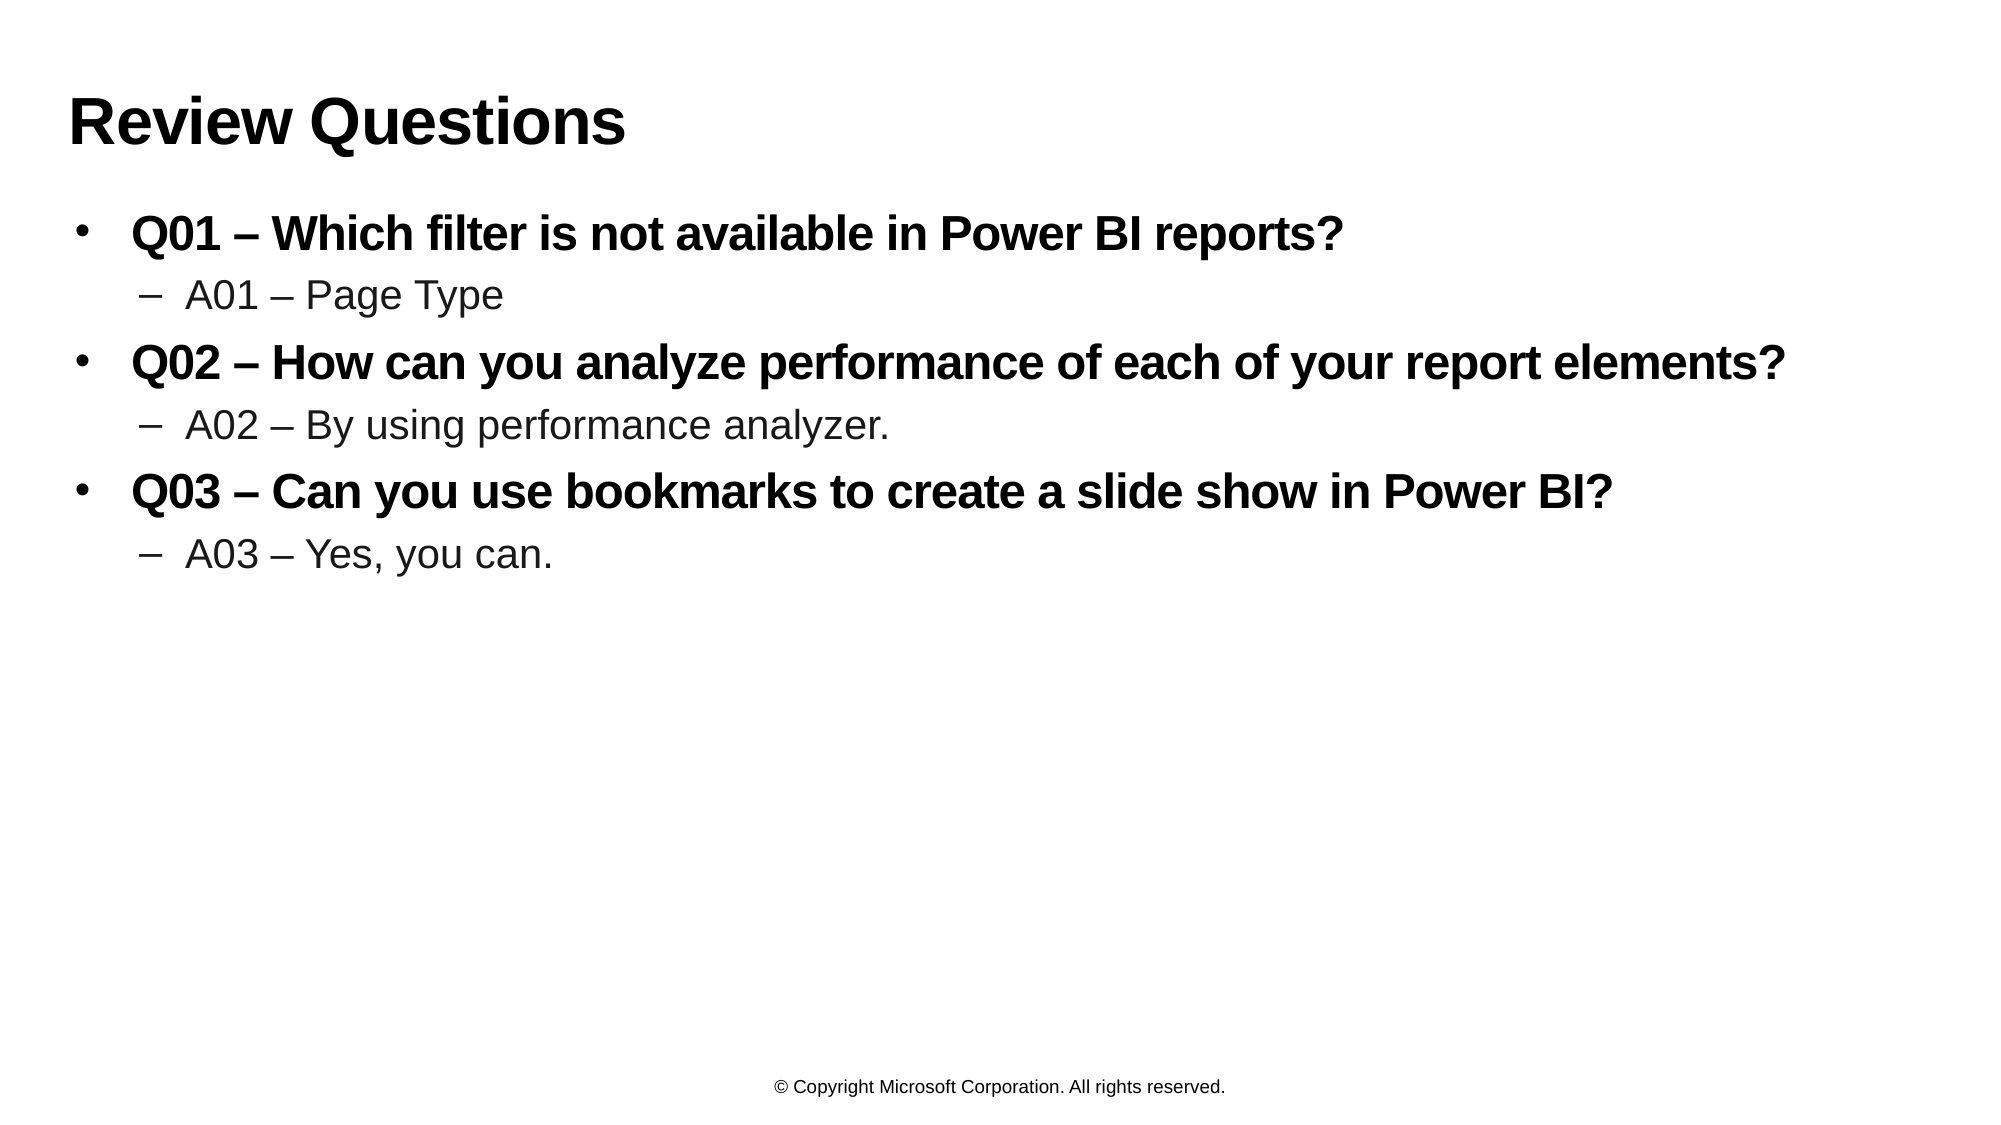

# Review Questions (1)
Q01 – Which filter is not available in Power BI reports?
A01 – Page Type
Q02 – How can you analyze performance of each of your report elements?
A02 – By using performance analyzer.
Q03 – Can you use bookmarks to create a slide show in Power BI?
A03 – Yes, you can.